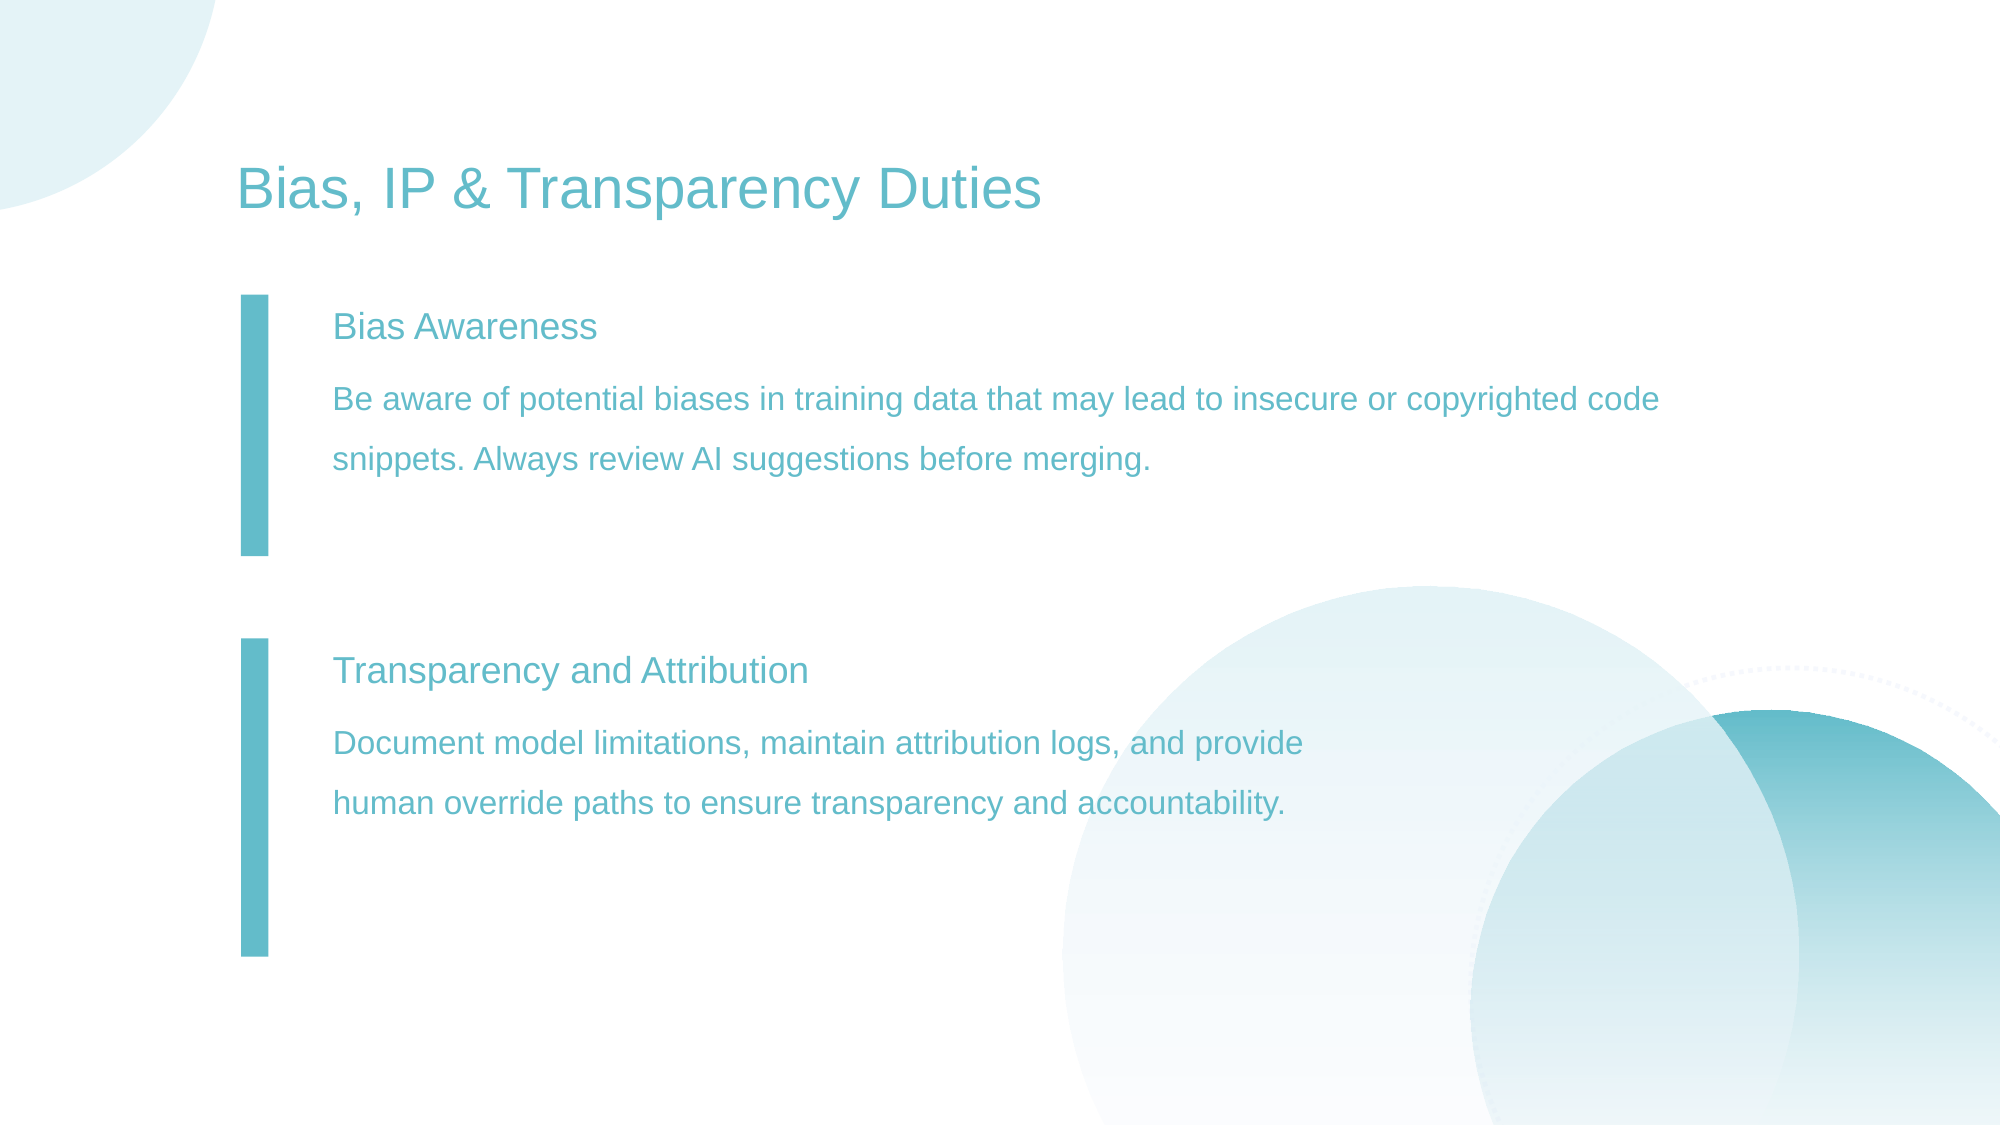

Bias, IP & Transparency Duties
Bias Awareness

Be aware of potential biases in training data that may lead to insecure or copyrighted code snippets. Always review AI suggestions before merging.

Transparency and Attribution

Document model limitations, maintain attribution logs, and provide human override paths to ensure transparency and accountability.